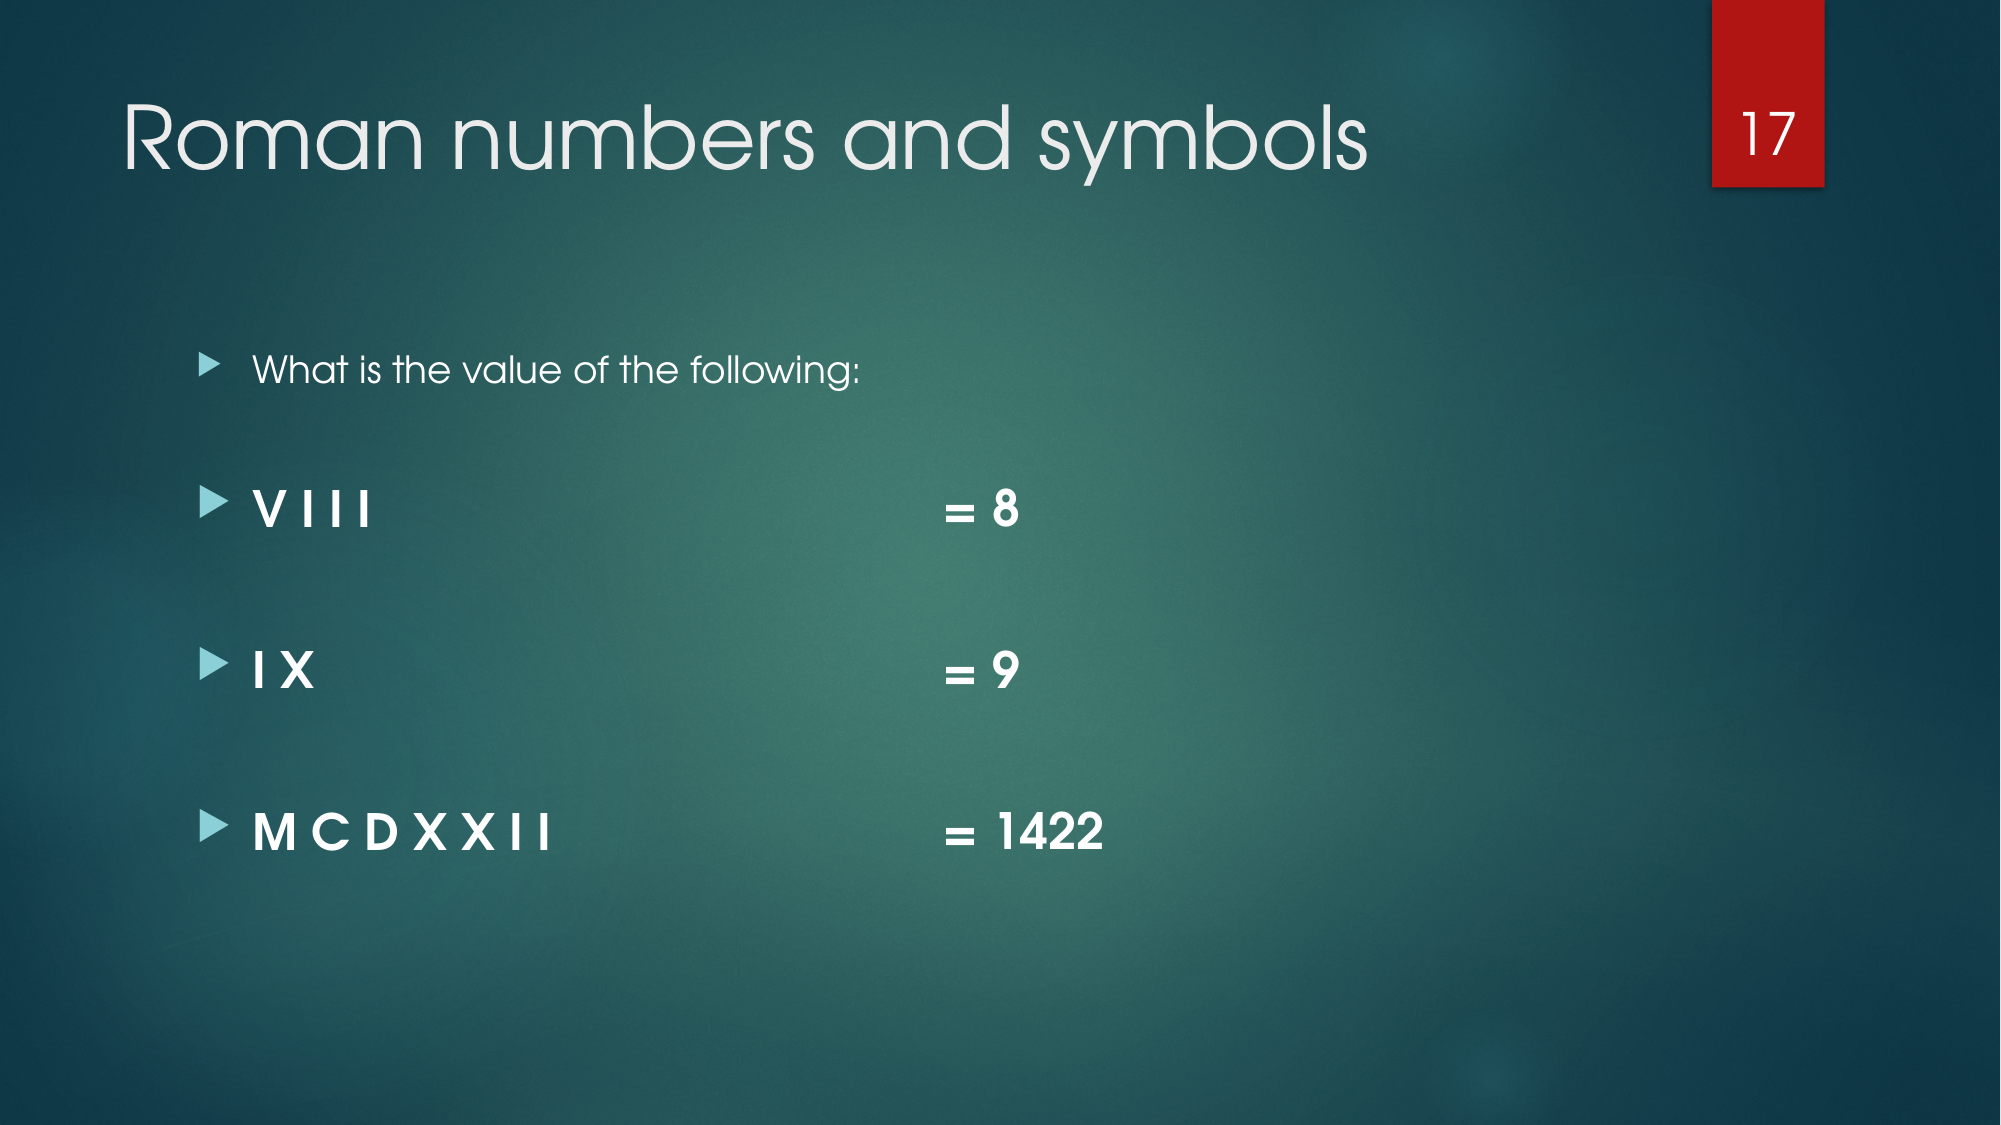

17
# Roman numbers and symbols

= 8

= 9

= 1422
What is the value of the following:

V I I I

I X

M C D X X I I